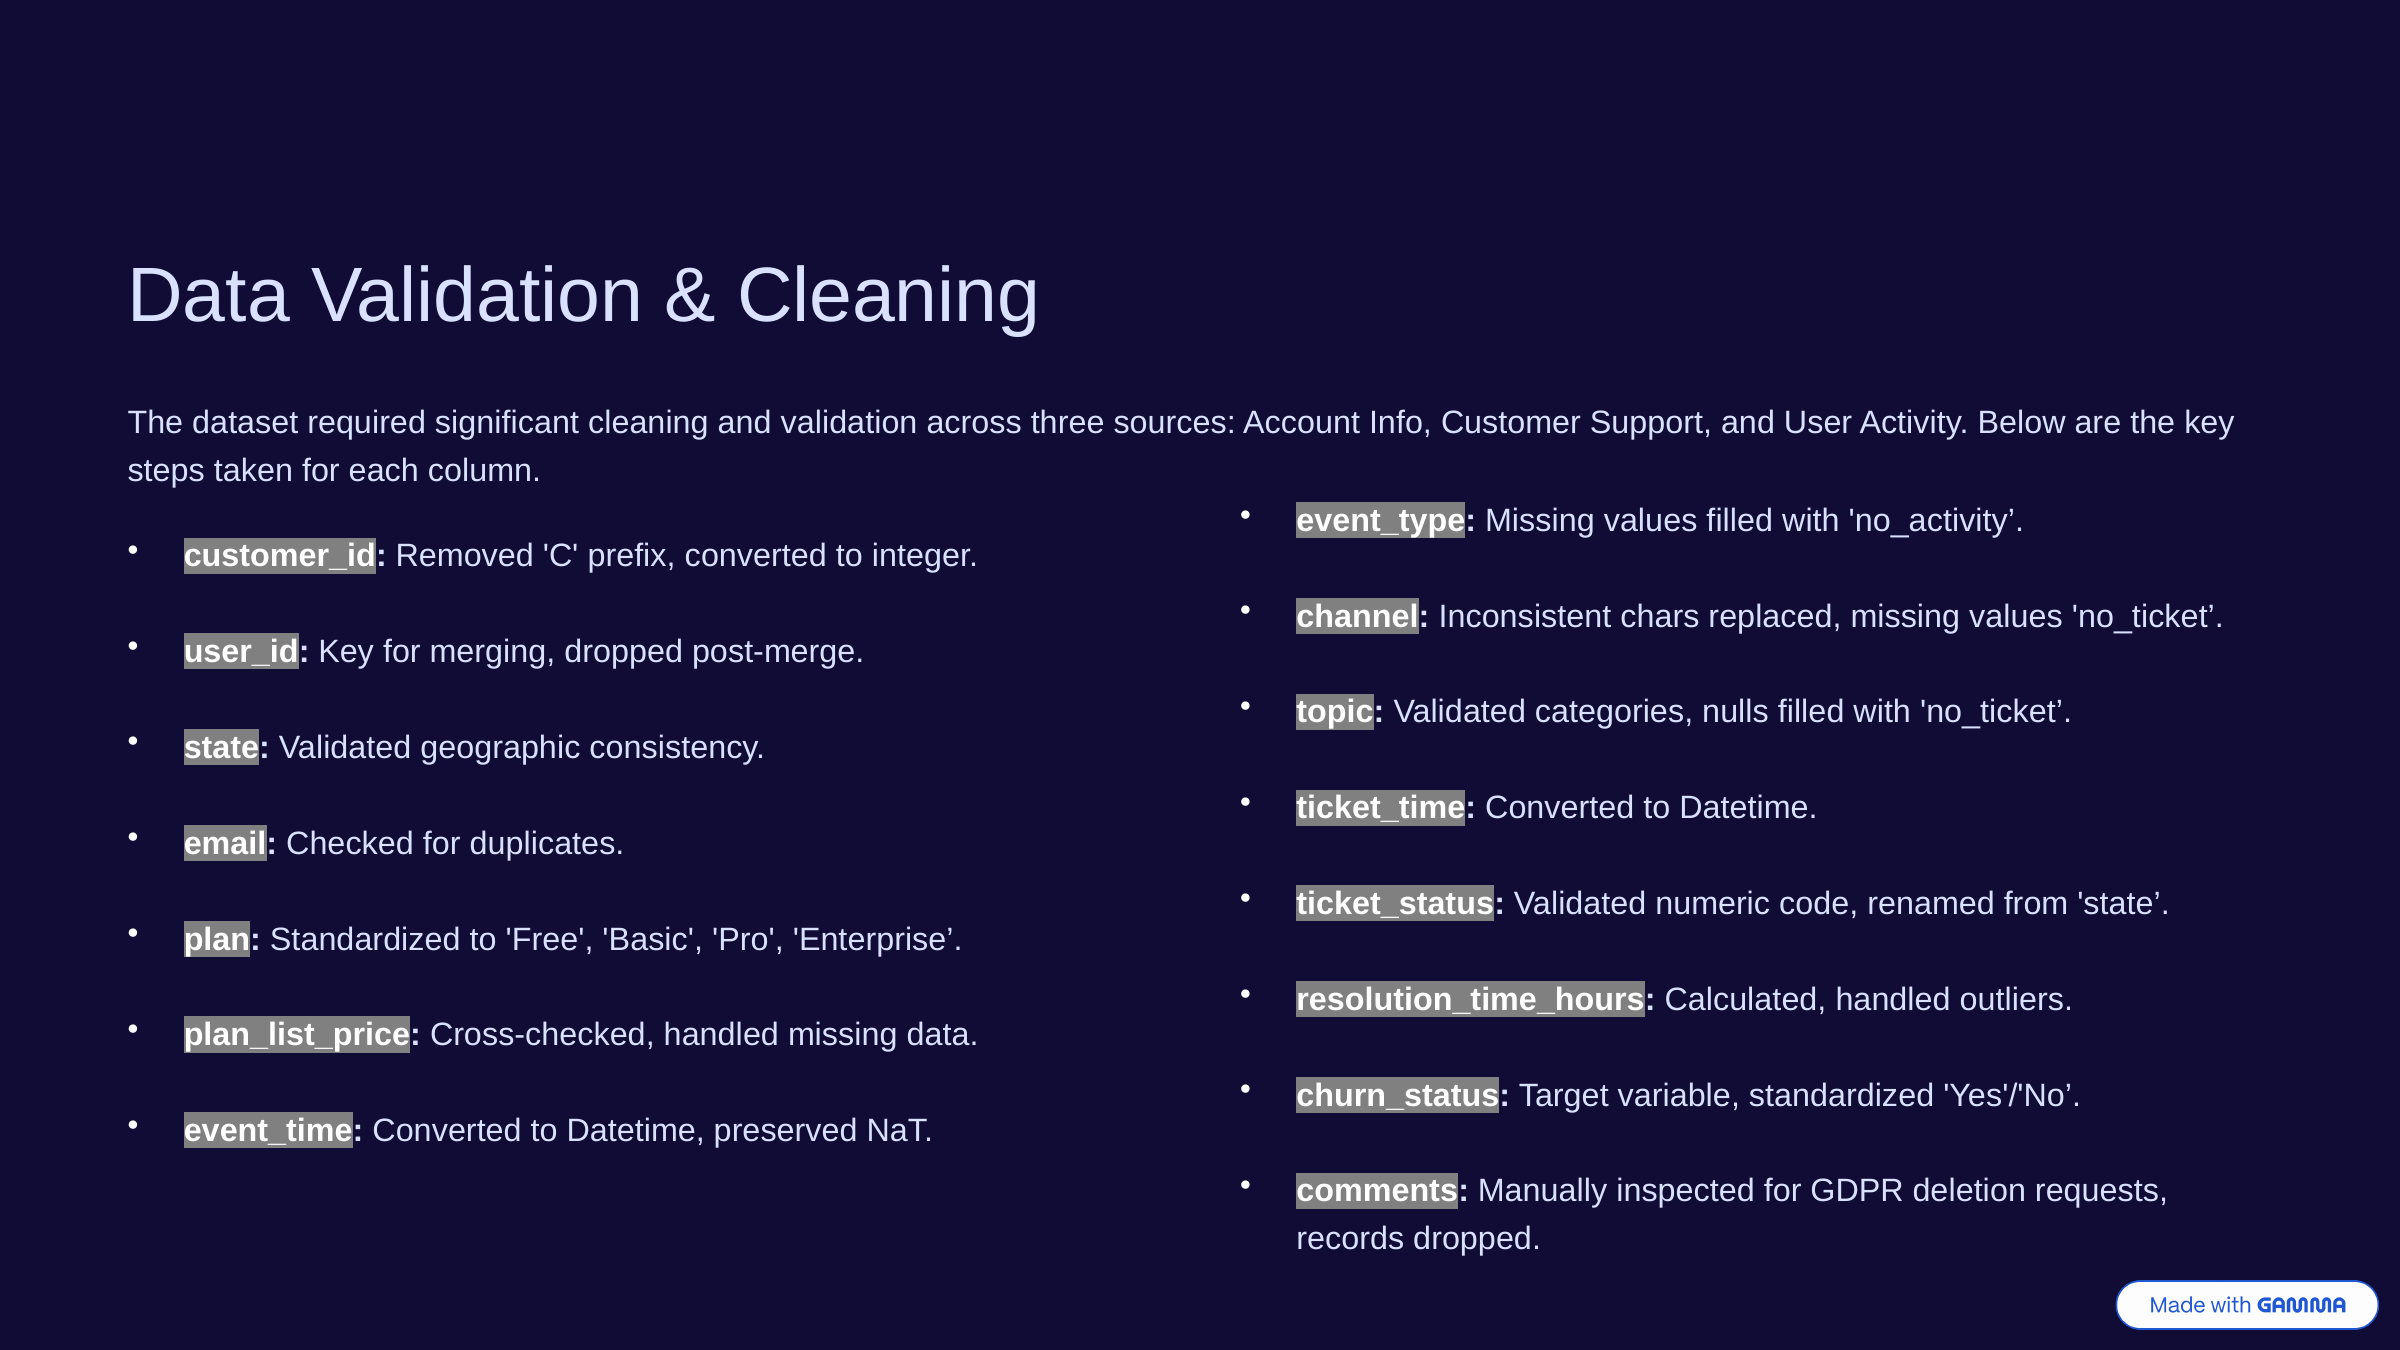

Data Validation & Cleaning
The dataset required significant cleaning and validation across three sources: Account Info, Customer Support, and User Activity. Below are the key steps taken for each column.
event_type: Missing values filled with 'no_activity’.

channel: Inconsistent chars replaced, missing values 'no_ticket’.

topic: Validated categories, nulls filled with 'no_ticket’.

ticket_time: Converted to Datetime.

ticket_status: Validated numeric code, renamed from 'state’.

resolution_time_hours: Calculated, handled outliers.

churn_status: Target variable, standardized 'Yes'/'No’.

comments: Manually inspected for GDPR deletion requests, records dropped.
customer_id: Removed 'C' prefix, converted to integer.

user_id: Key for merging, dropped post-merge.

state: Validated geographic consistency.

email: Checked for duplicates.

plan: Standardized to 'Free', 'Basic', 'Pro', 'Enterprise’.

plan_list_price: Cross-checked, handled missing data.

event_time: Converted to Datetime, preserved NaT.